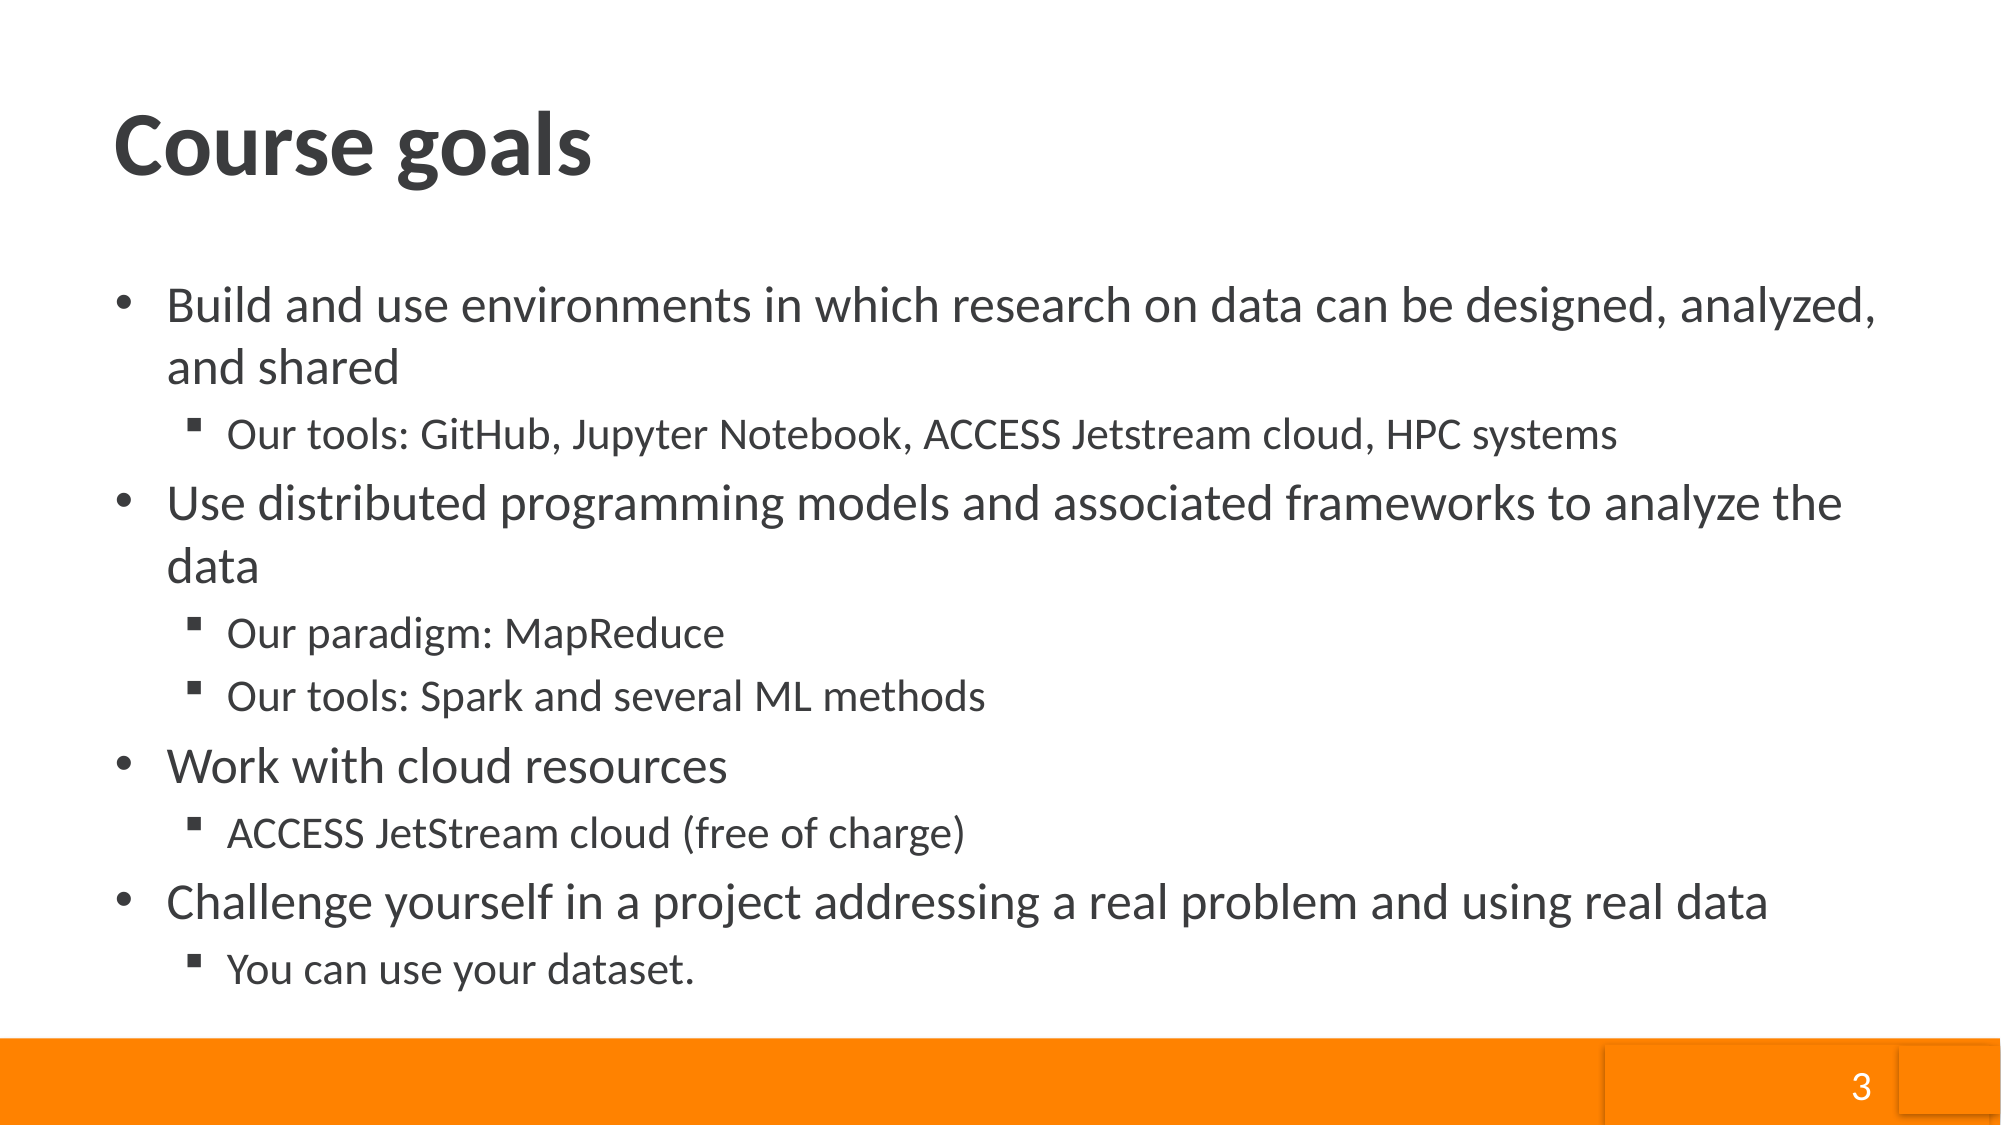

# Course goals
Build and use environments in which research on data can be designed, analyzed, and shared
Our tools: GitHub, Jupyter Notebook, ACCESS Jetstream cloud, HPC systems
Use distributed programming models and associated frameworks to analyze the data
Our paradigm: MapReduce
Our tools: Spark and several ML methods
Work with cloud resources
ACCESS JetStream cloud (free of charge)
Challenge yourself in a project addressing a real problem and using real data
You can use your dataset.
3